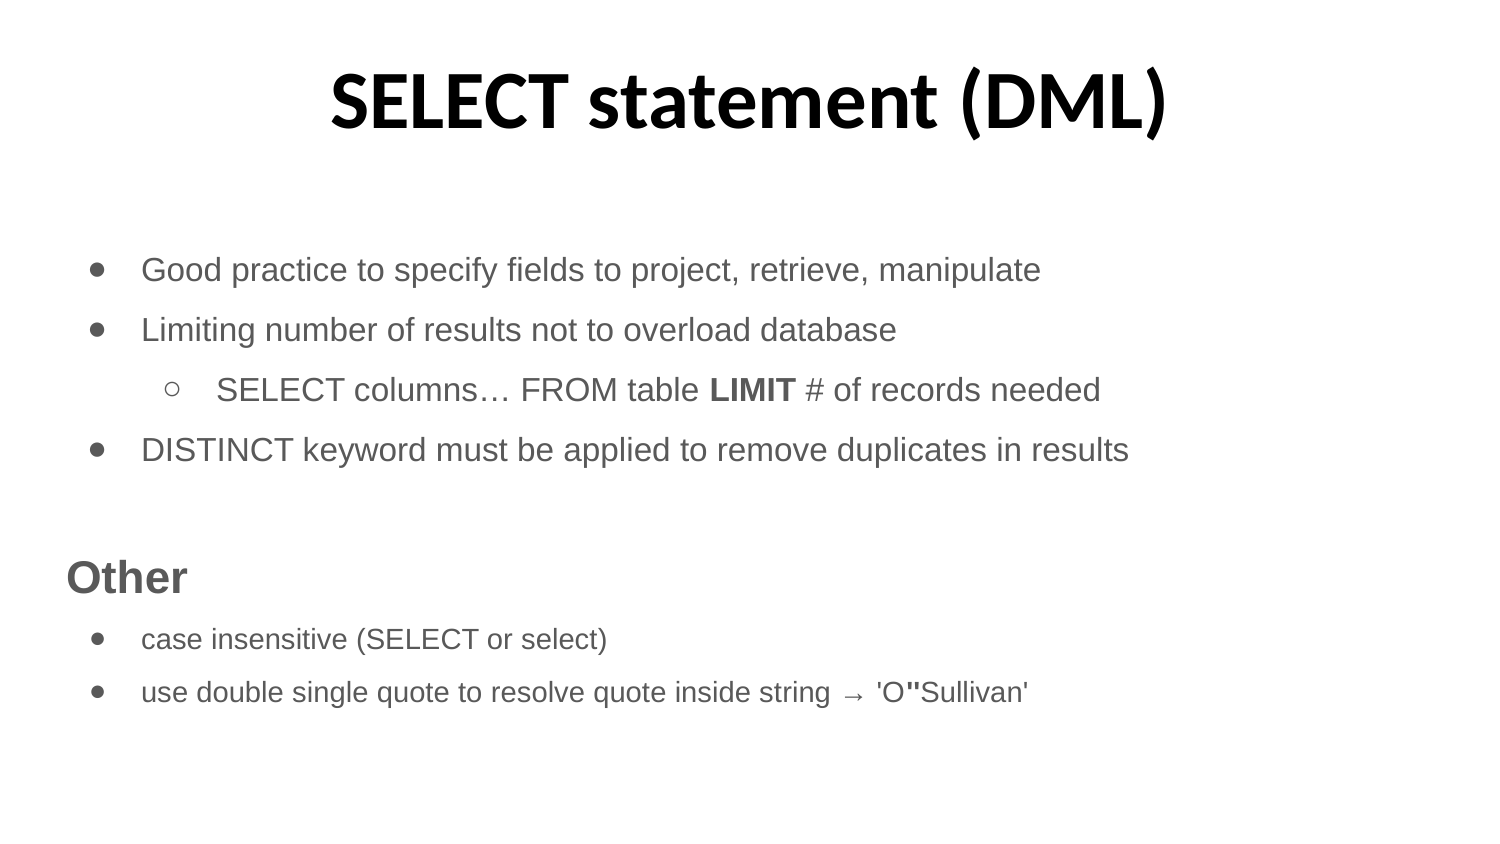

# SELECT statement (DML)
Good practice to specify fields to project, retrieve, manipulate
Limiting number of results not to overload database
SELECT columns… FROM table LIMIT # of records needed
DISTINCT keyword must be applied to remove duplicates in results

Other
case insensitive (SELECT or select)
use double single quote to resolve quote inside string → 'O''Sullivan'